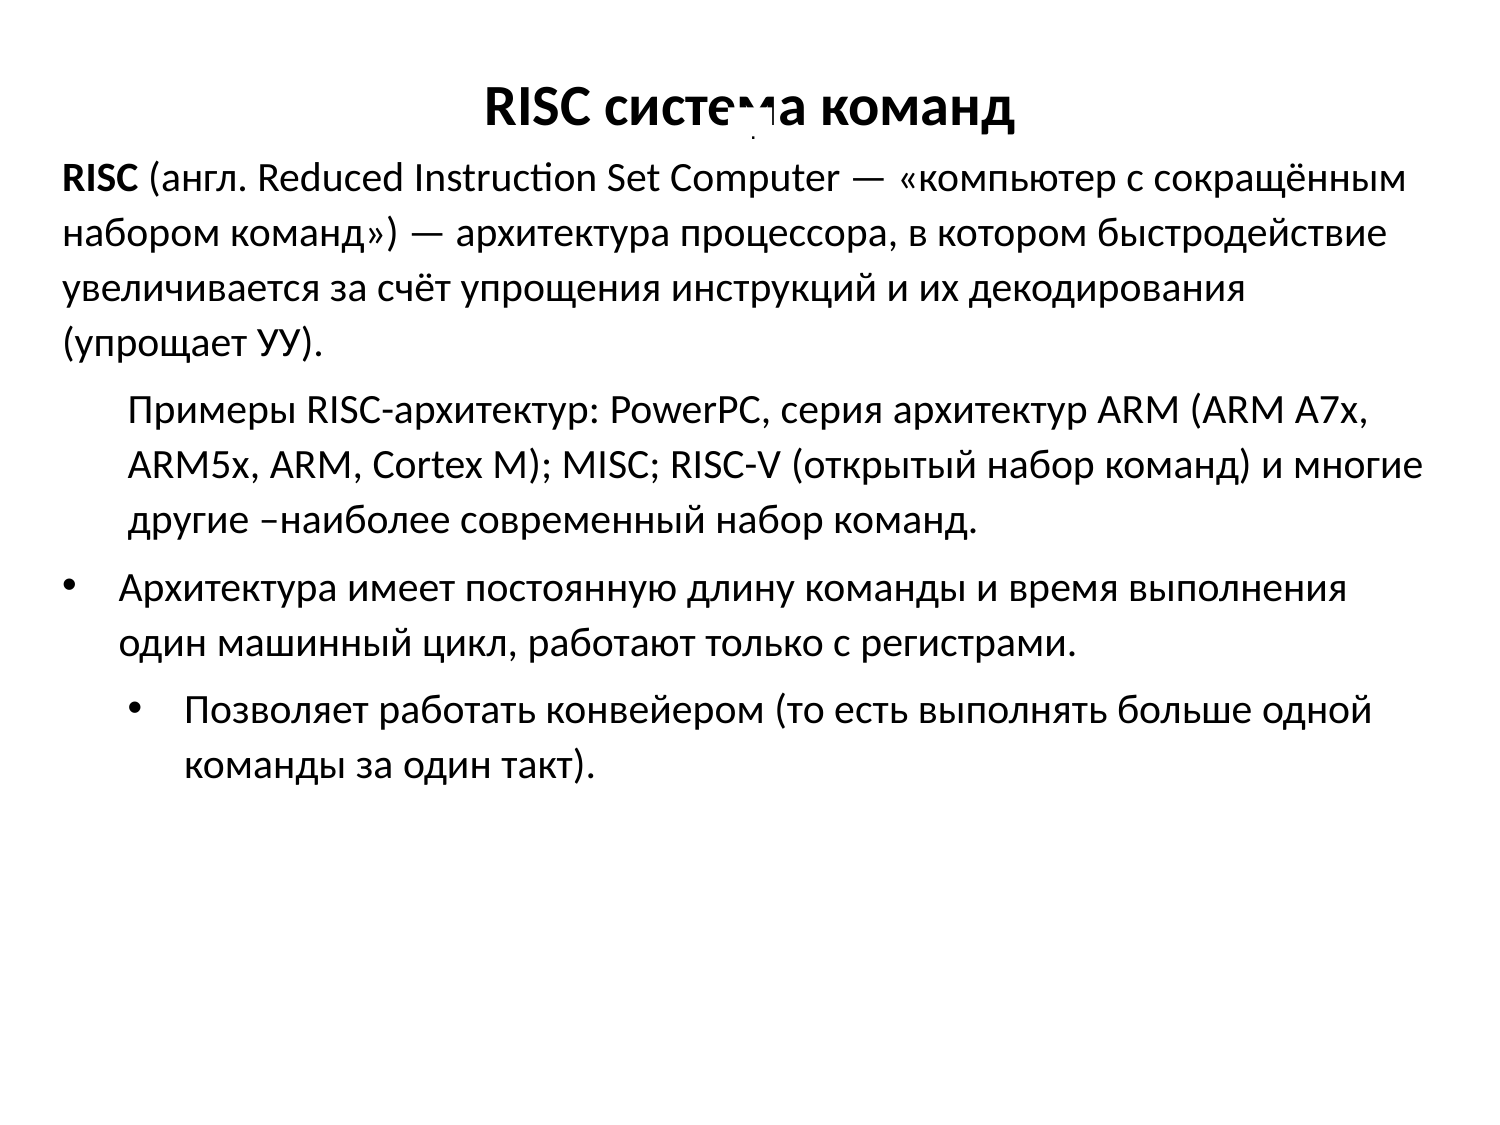

# RISC система команд
 .
RISC (англ. Reduced Instruction Set Computer — «компьютер с сокращённым набором команд») — архитектура процессора, в котором быстродействие увеличивается за счёт упрощения инструкций и их декодирования (упрощает УУ).
Примеры RISC-архитектур: PowerPC, серия архитектур ARM (ARM A7x, ARM5x, ARM, Cortex M); MISC; RISC-V (открытый набор команд) и многие другие –наиболее современный набор команд.
Архитектура имеет постоянную длину команды и время выполнения один машинный цикл, работают только с регистрами.
Позволяет работать конвейером (то есть выполнять больше одной команды за один такт).